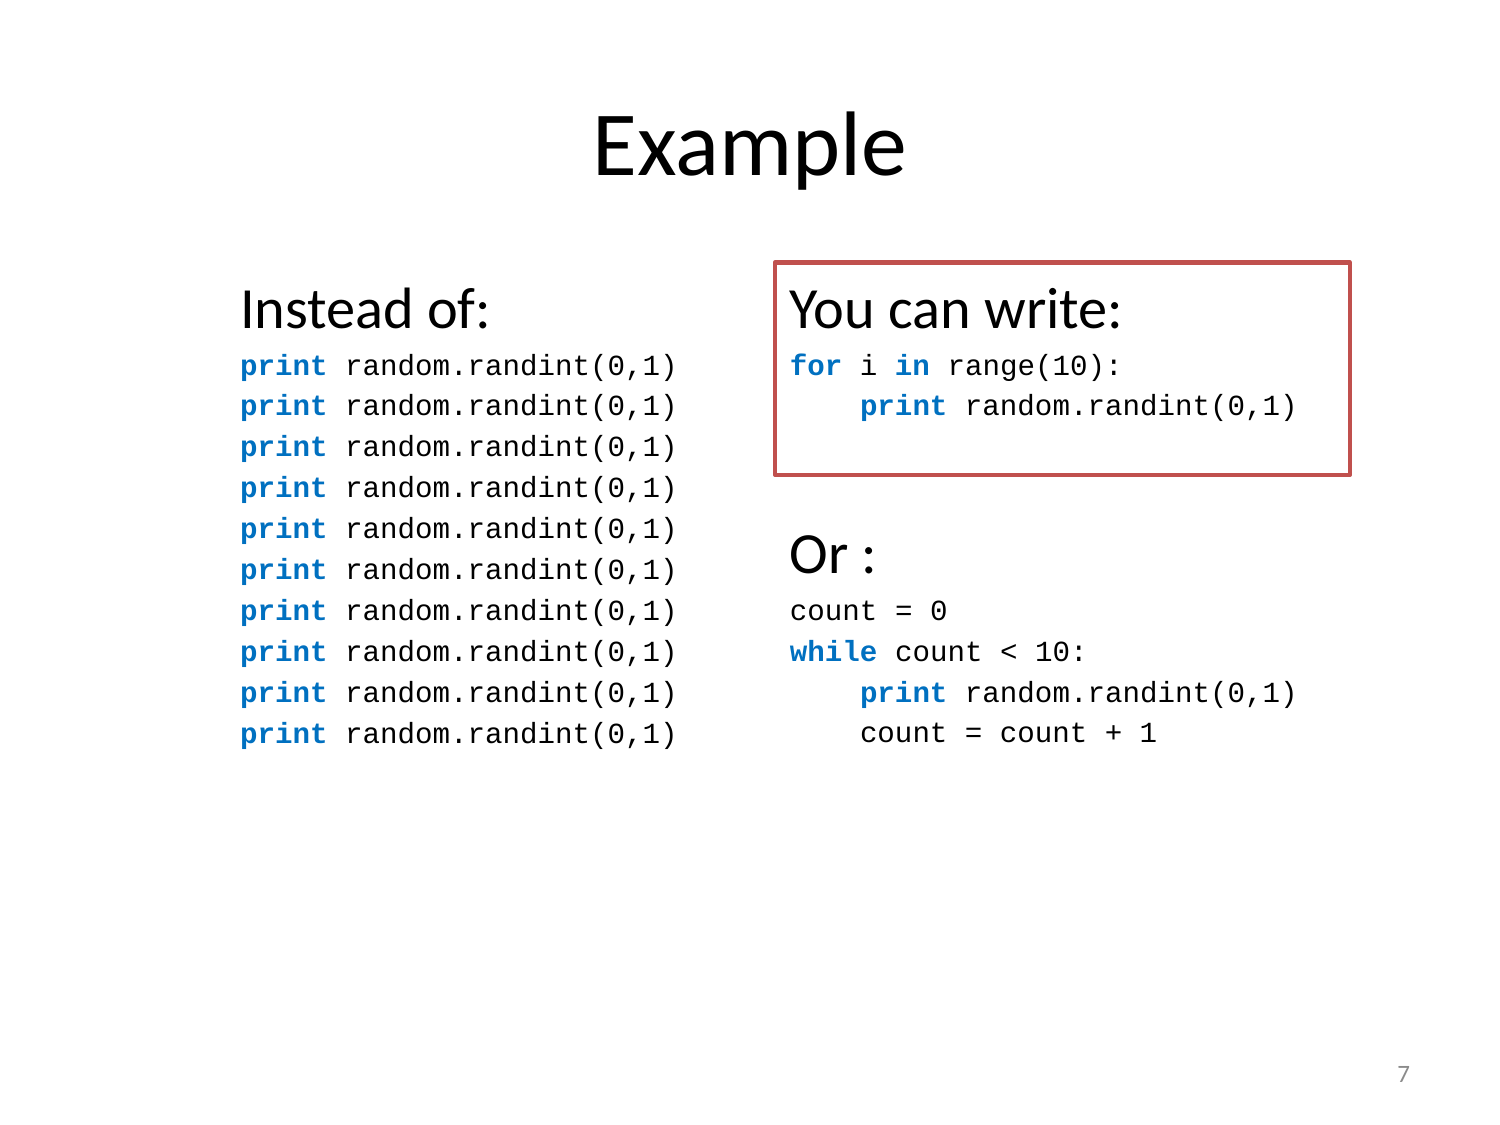

# Example
Instead of:
print random.randint(0,1)
print random.randint(0,1)
print random.randint(0,1)
print random.randint(0,1)
print random.randint(0,1)
print random.randint(0,1)
print random.randint(0,1)
print random.randint(0,1)
print random.randint(0,1)
print random.randint(0,1)

You can write:
for i in range(10):
    print random.randint(0,1)

Or :
count = 0
while count < 10:
    print random.randint(0,1)
    count = count + 1

7